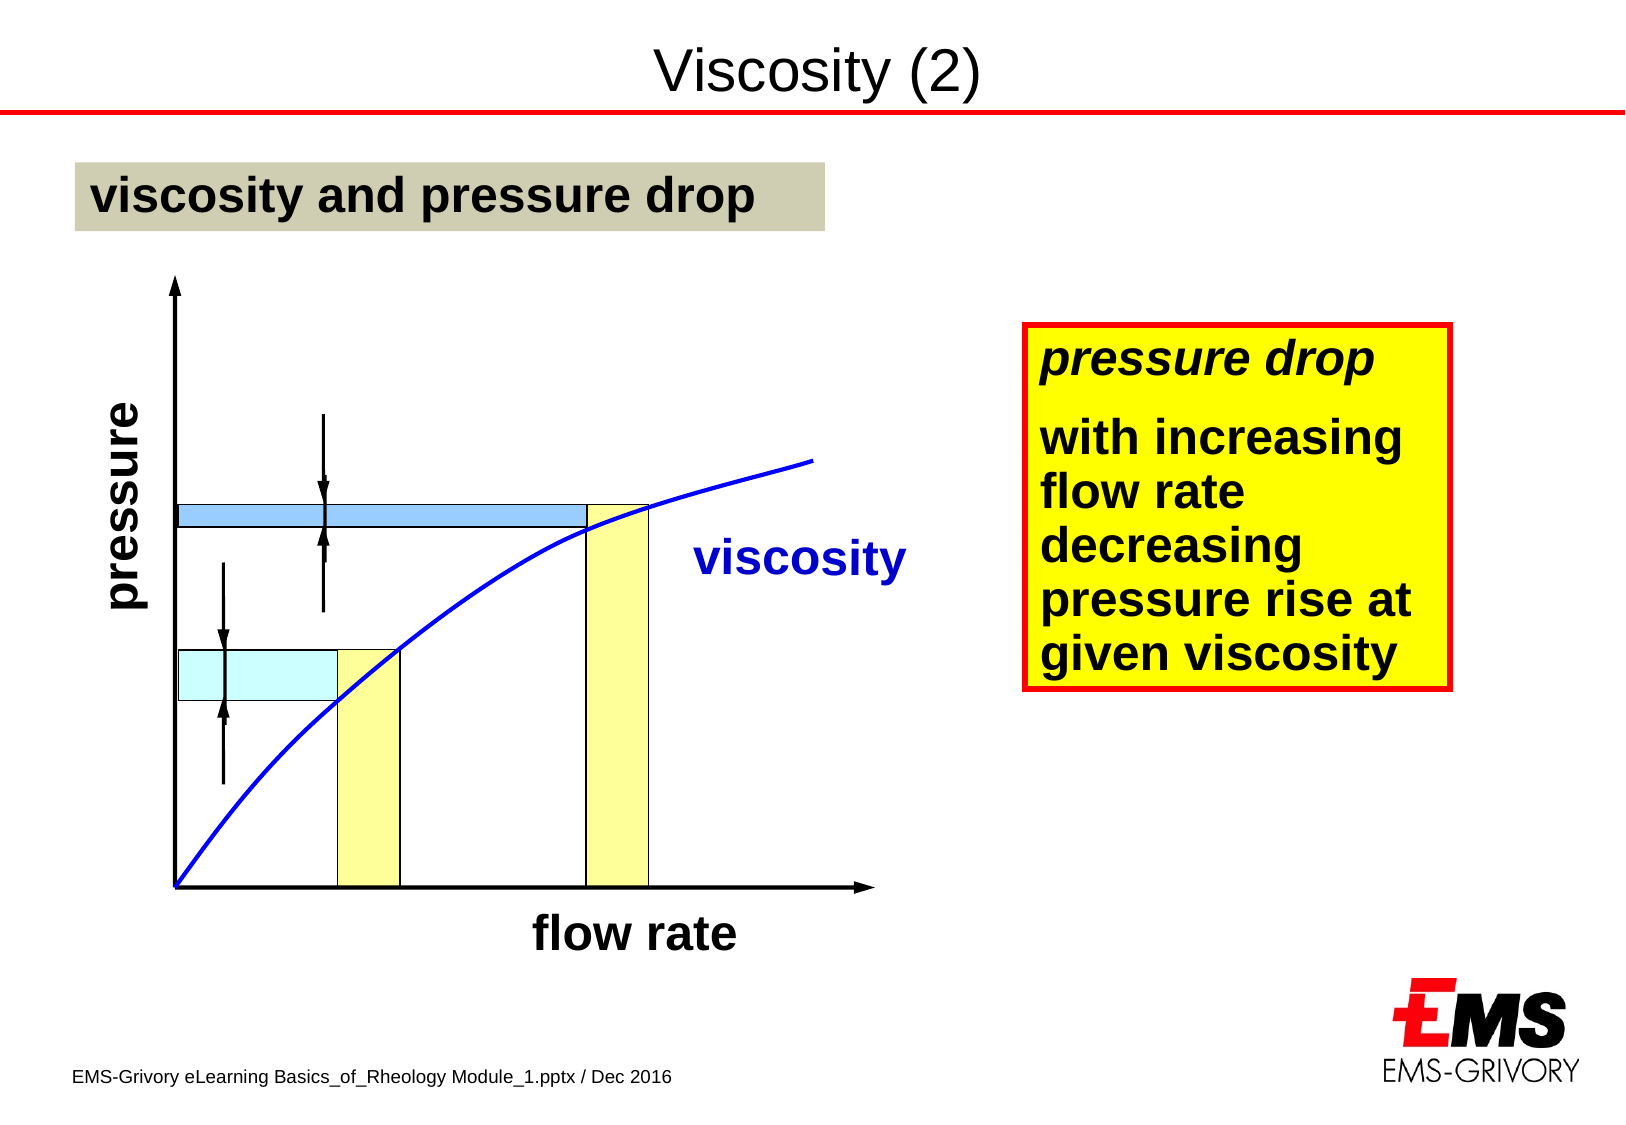

Viscosity (2)
viscosity and pressure drop

pressure drop
with increasing flow rate decreasing pressure rise at given viscosity

pressure
viscosity

flow rate